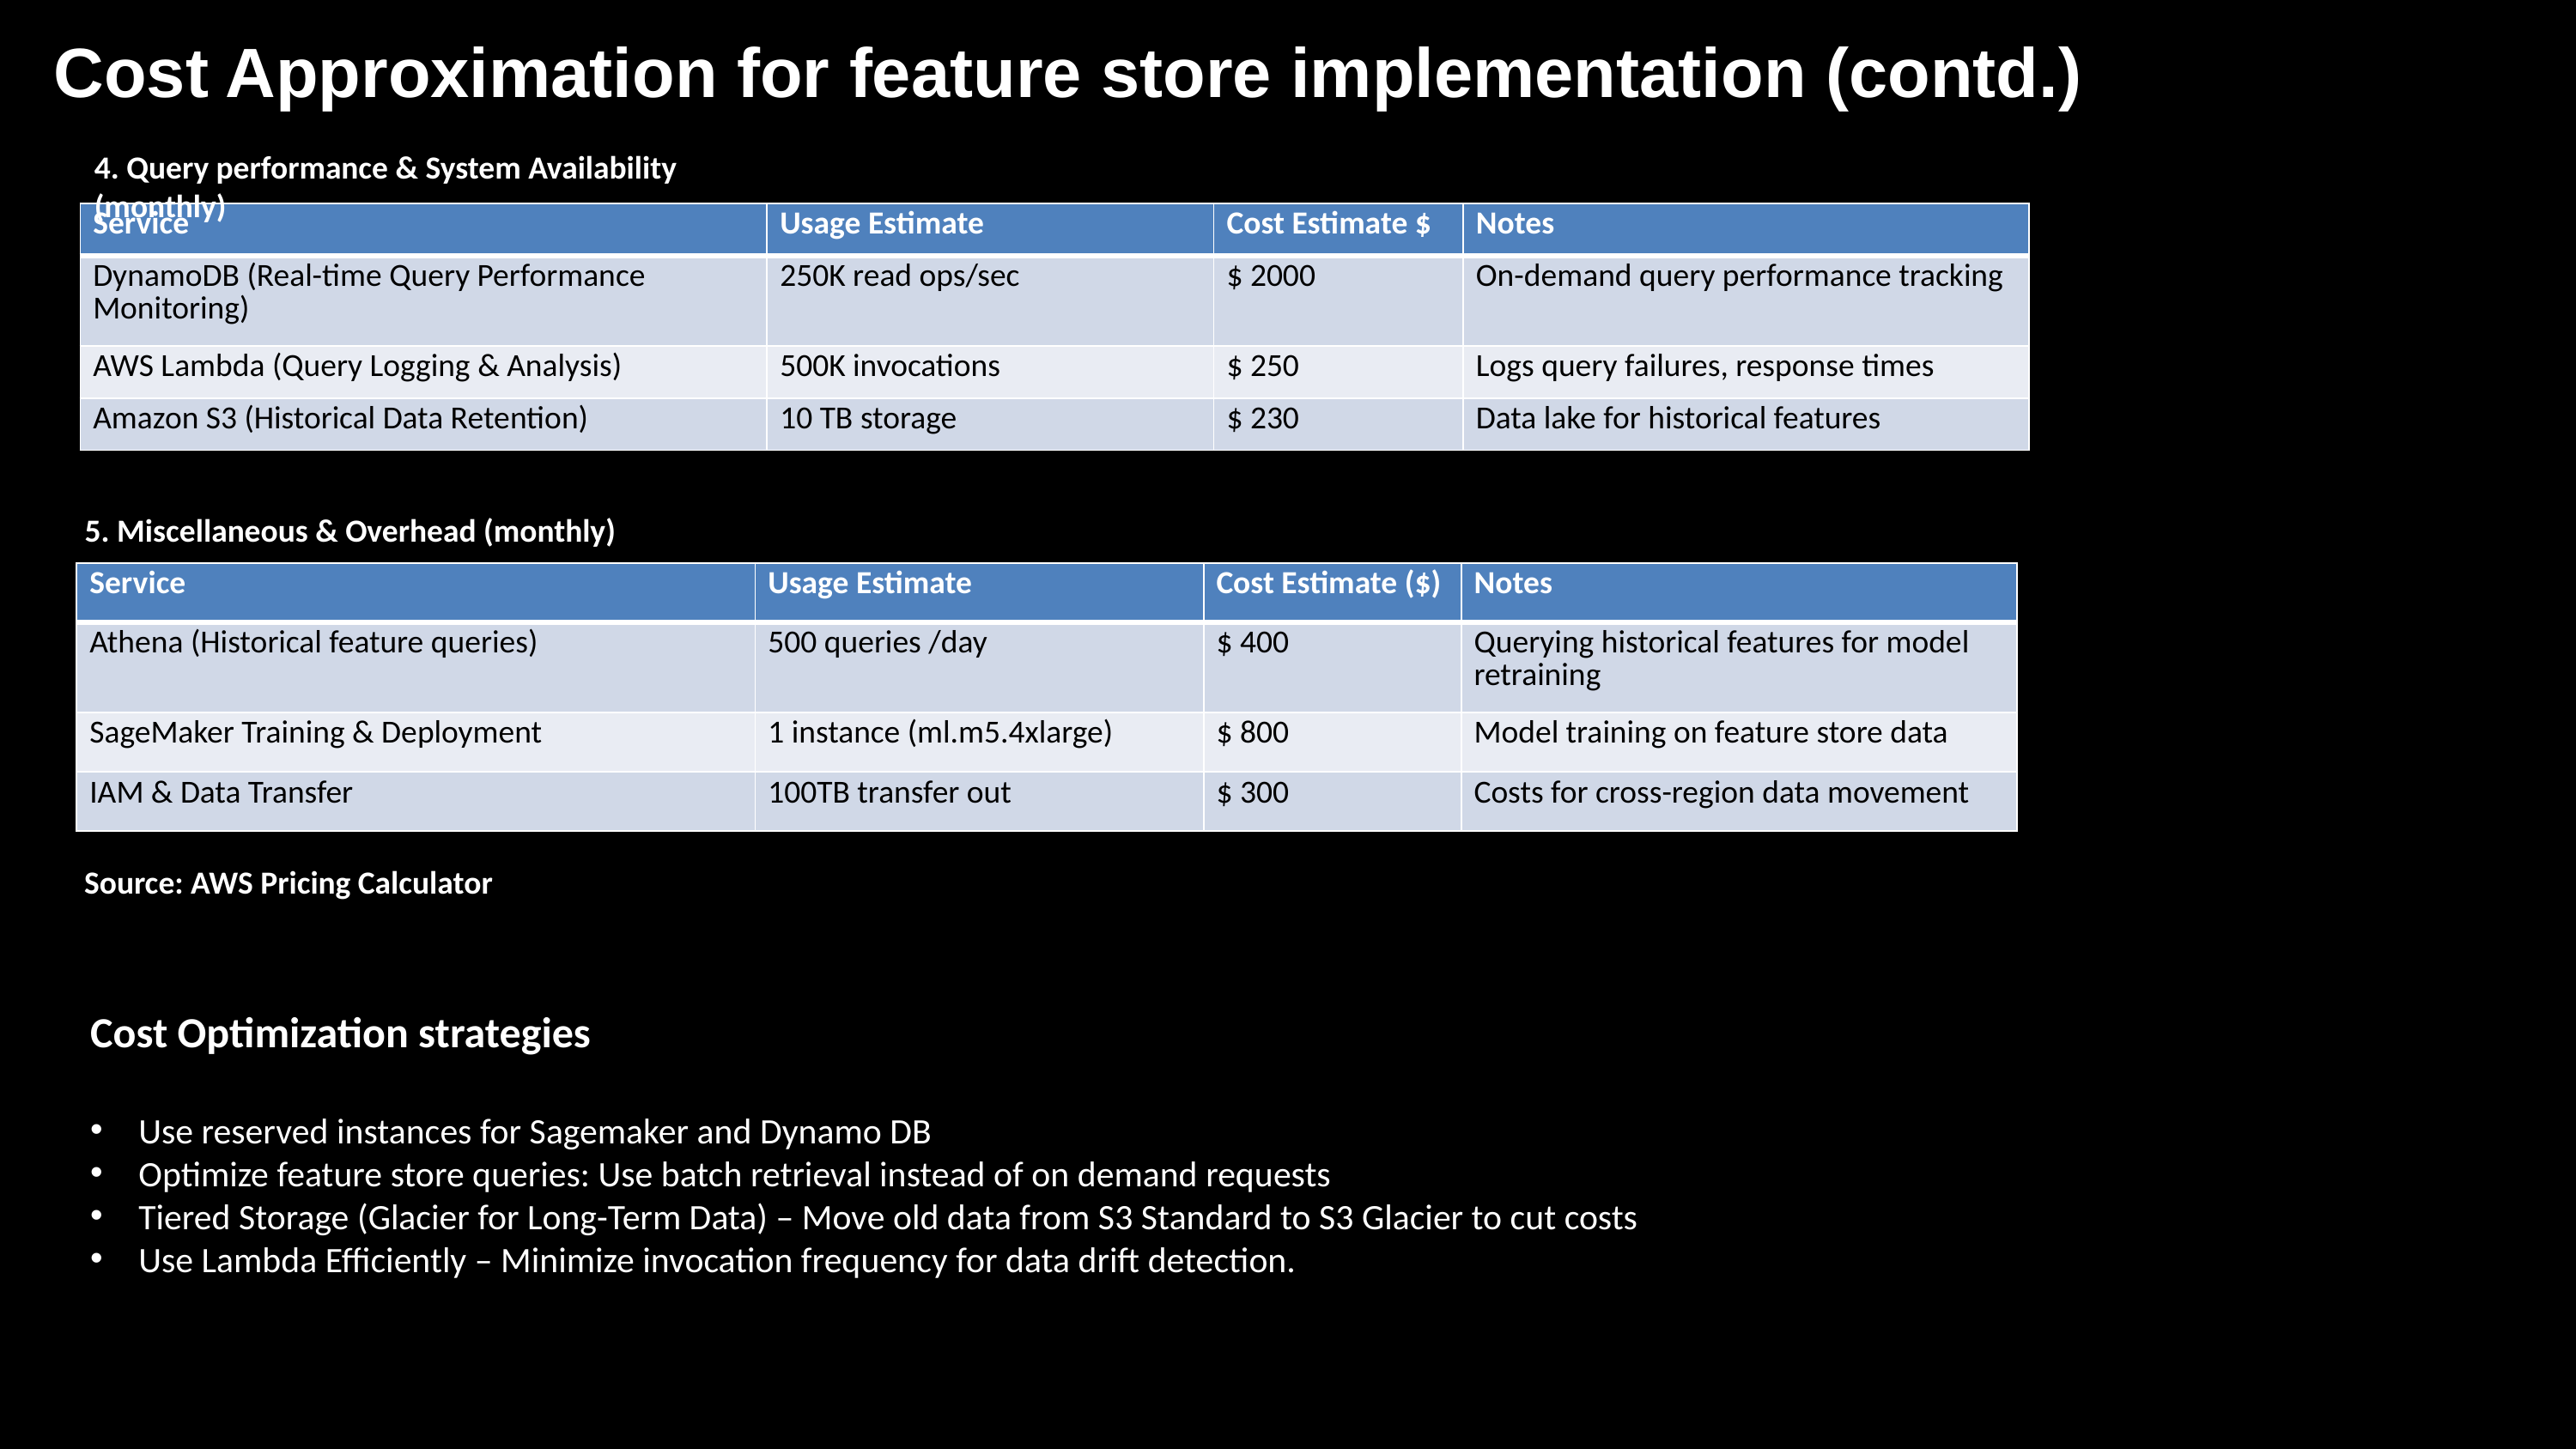

Cost Approximation for feature store implementation (contd.)
4. Query performance & System Availability (monthly)
| Service | Usage Estimate | Cost Estimate $ | Notes |
| --- | --- | --- | --- |
| DynamoDB (Real-time Query Performance Monitoring) | 250K read ops/sec | $ 2000 | On-demand query performance tracking |
| AWS Lambda (Query Logging & Analysis) | 500K invocations | $ 250 | Logs query failures, response times |
| Amazon S3 (Historical Data Retention) | 10 TB storage | $ 230 | Data lake for historical features |
5. Miscellaneous & Overhead (monthly)
| Service | Usage Estimate | Cost Estimate ($) | Notes |
| --- | --- | --- | --- |
| Athena (Historical feature queries) | 500 queries /day | $ 400 | Querying historical features for model retraining |
| SageMaker Training & Deployment | 1 instance (ml.m5.4xlarge) | $ 800 | Model training on feature store data |
| IAM & Data Transfer | 100TB transfer out | $ 300 | Costs for cross-region data movement |
Source: AWS Pricing Calculator
Cost Optimization strategies

Use reserved instances for Sagemaker and Dynamo DB
Optimize feature store queries: Use batch retrieval instead of on demand requests
Tiered Storage (Glacier for Long-Term Data) – Move old data from S3 Standard to S3 Glacier to cut costs
Use Lambda Efficiently – Minimize invocation frequency for data drift detection.